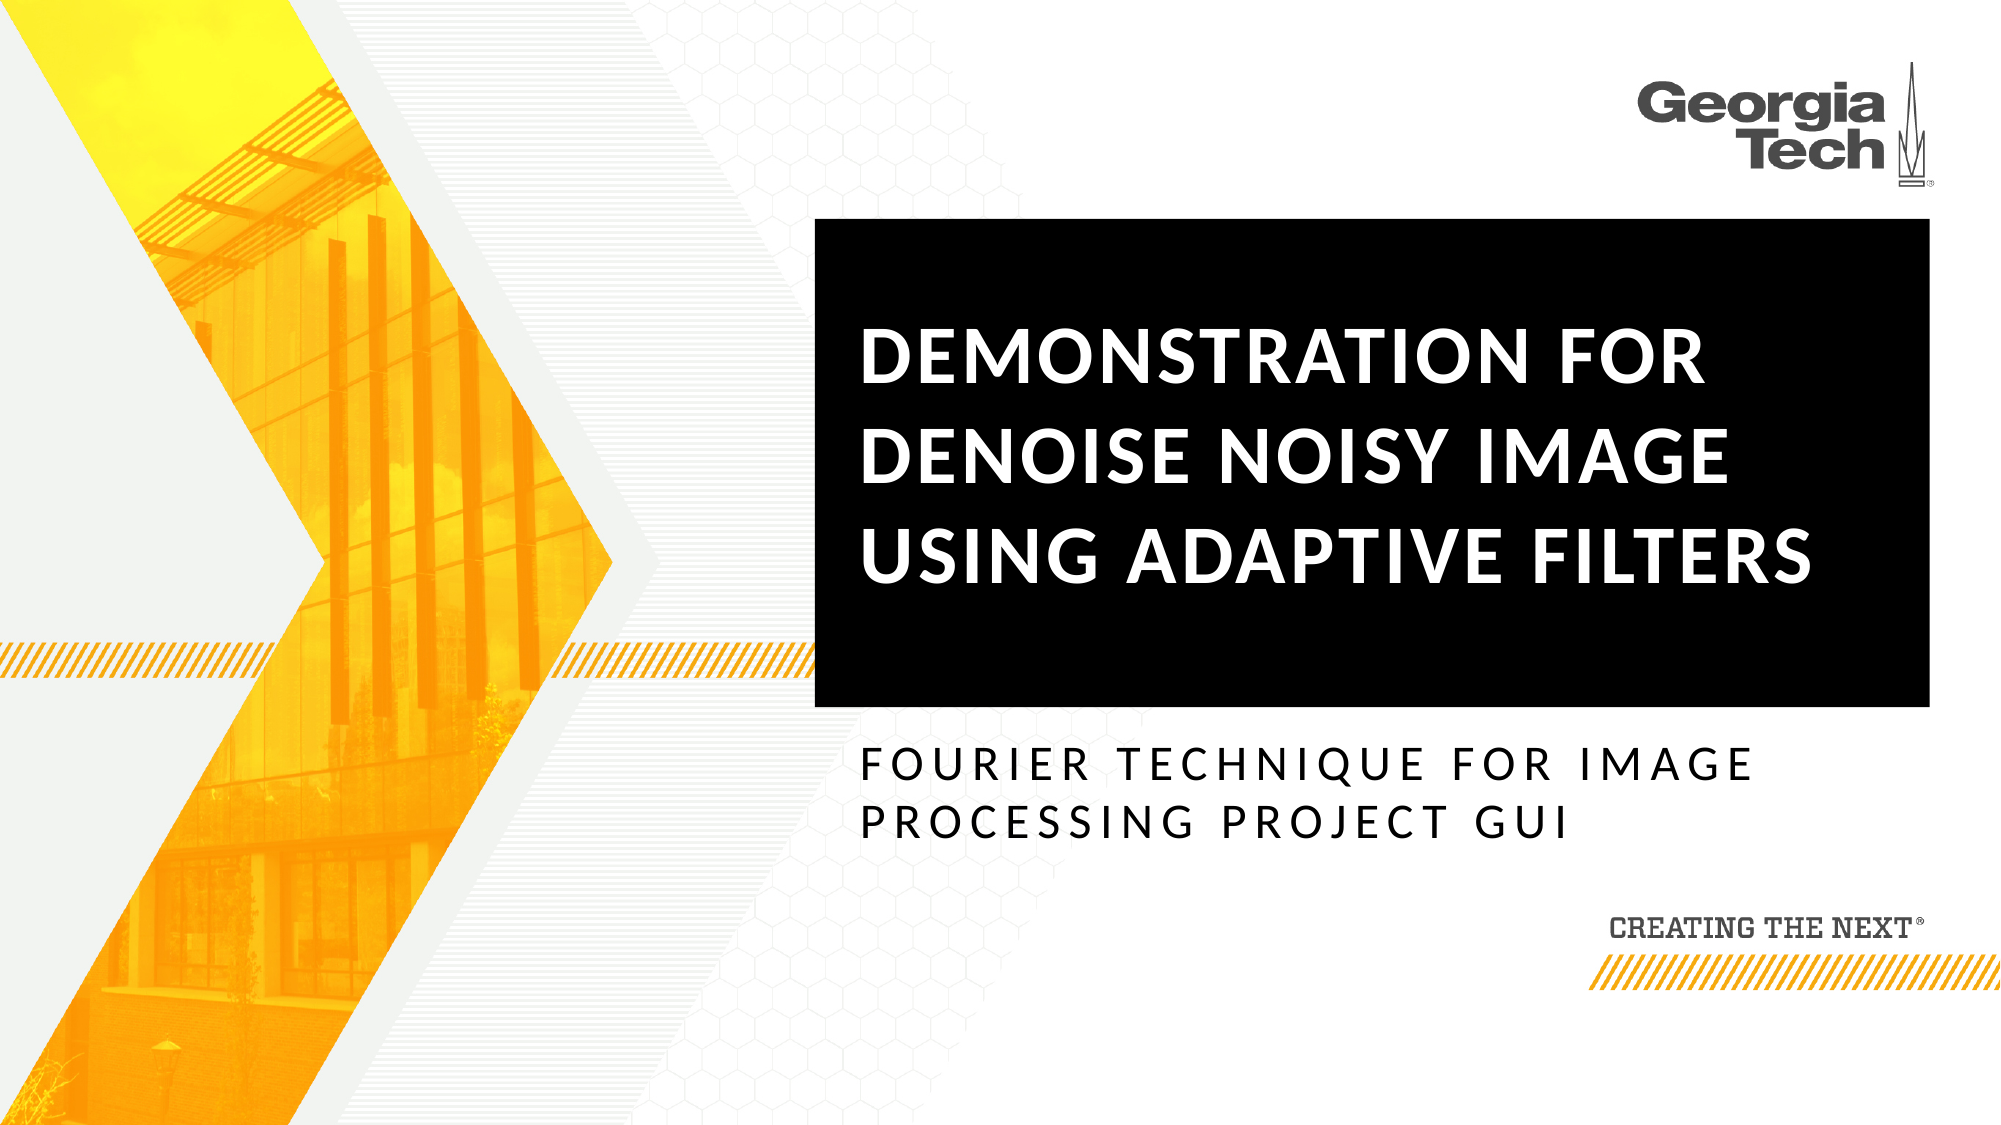

# Demonstration for Denoise noisy image using Adaptive Filters
Fourier Technique for image processing project GUI